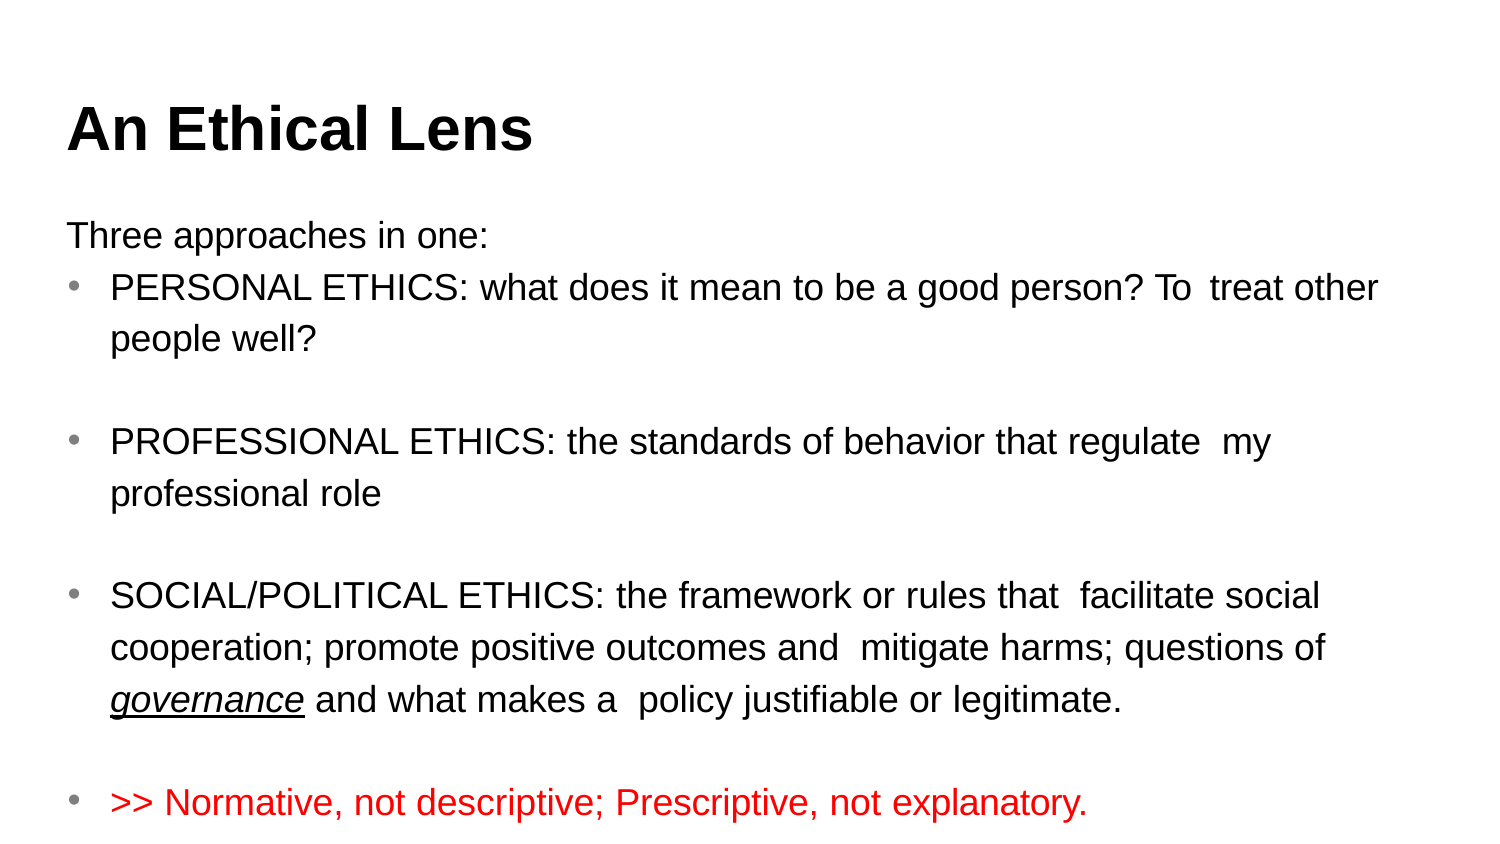

# An Ethical Lens
Three approaches in one:
PERSONAL ETHICS: what does it mean to be a good person? To  treat other people well?

PROFESSIONAL ETHICS: the standards of behavior that regulate  my professional role

SOCIAL/POLITICAL ETHICS: the framework or rules that  facilitate social cooperation; promote positive outcomes and  mitigate harms; questions of governance and what makes a  policy justifiable or legitimate.

>> Normative, not descriptive; Prescriptive, not explanatory.